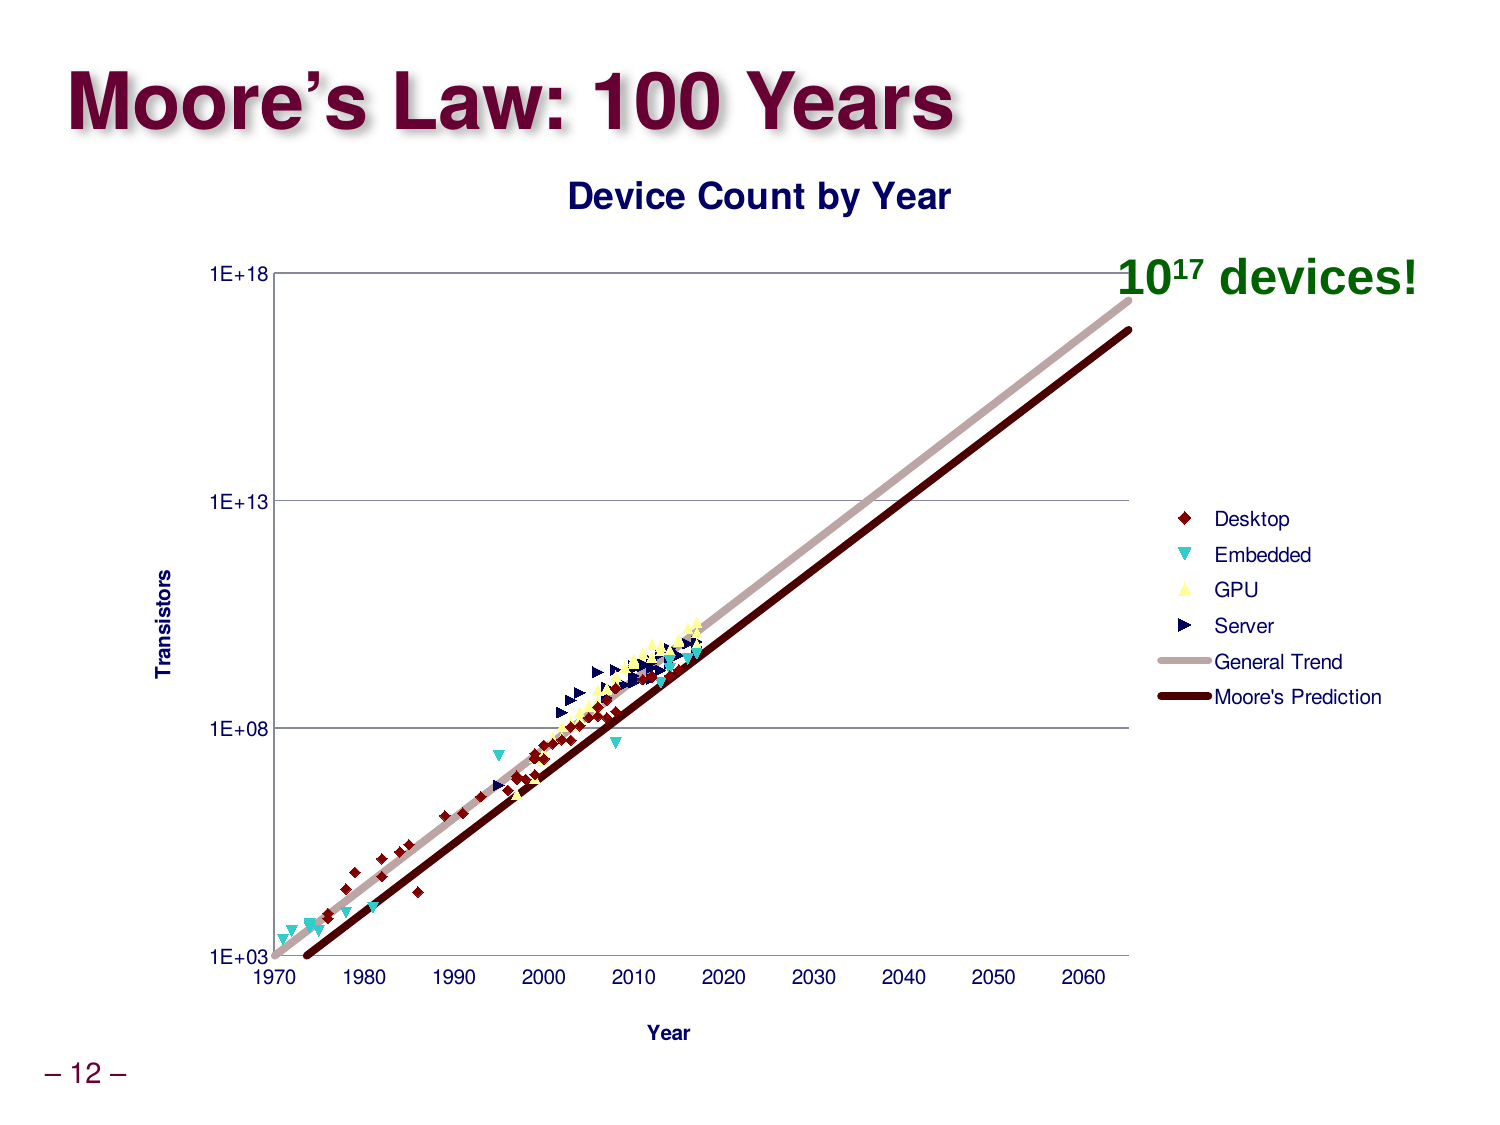

# Moore’s Law: 100 Years

### Chart: Device Count by Year

| Category |  |  |  |  |  |  |
|---|---|---|---|---|---|---|
1017 devices!